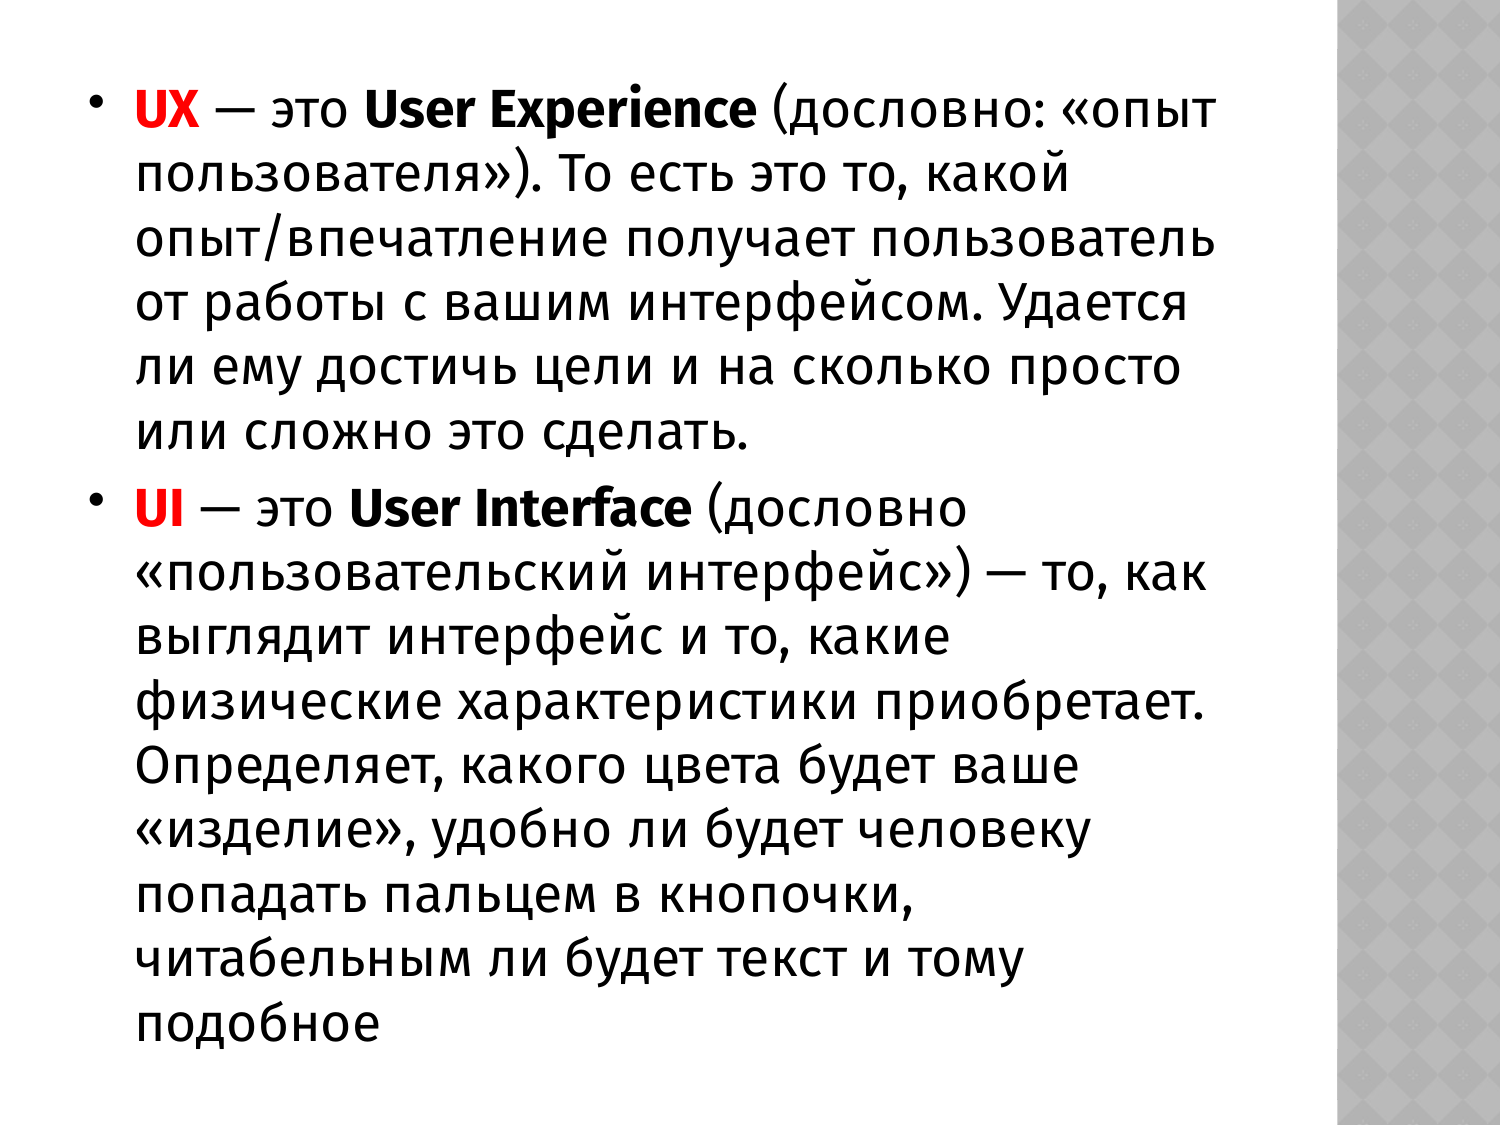

UX — это User Experience (дословно: «опыт пользователя»). То есть это то, какой опыт/впечатление получает пользователь от работы с вашим интерфейсом. Удается ли ему достичь цели и на сколько просто или сложно это сделать.
UI — это User Interface (дословно «пользовательский интерфейс») — то, как выглядит интерфейс и то, какие физические характеристики приобретает. Определяет, какого цвета будет ваше «изделие», удобно ли будет человеку попадать пальцем в кнопочки, читабельным ли будет текст и тому подобное